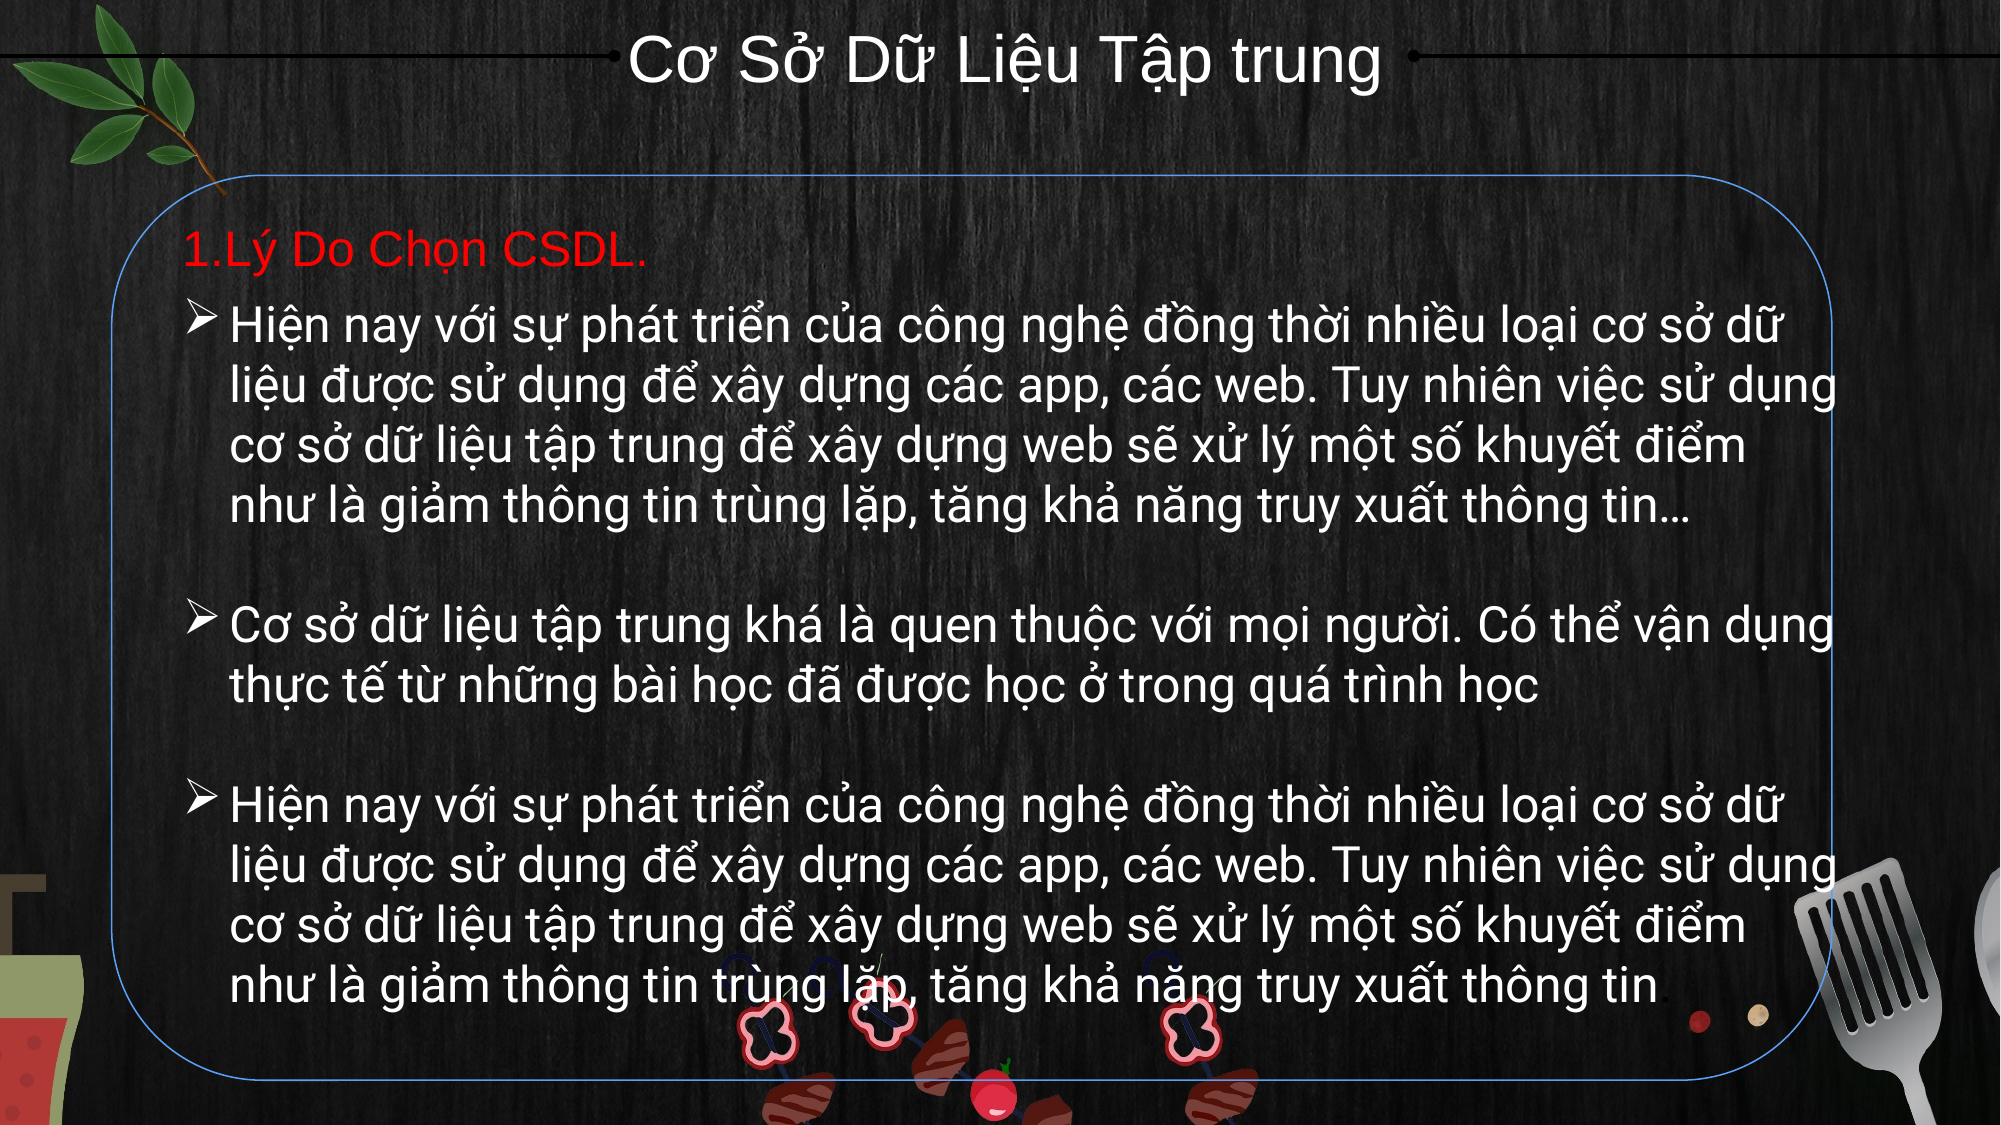

Cơ Sở Dữ Liệu Tập trung

1.Lý Do Chọn CSDL.
Hiện nay với sự phát triển của công nghệ đồng thời nhiều loại cơ sở dữ liệu được sử dụng để xây dựng các app, các web. Tuy nhiên việc sử dụng cơ sở dữ liệu tập trung để xây dựng web sẽ xử lý một số khuyết điểm như là giảm thông tin trùng lặp, tăng khả năng truy xuất thông tin…

Cơ sở dữ liệu tập trung khá là quen thuộc với mọi người. Có thể vận dụng thực tế từ những bài học đã được học ở trong quá trình học

Hiện nay với sự phát triển của công nghệ đồng thời nhiều loại cơ sở dữ liệu được sử dụng để xây dựng các app, các web. Tuy nhiên việc sử dụng cơ sở dữ liệu tập trung để xây dựng web sẽ xử lý một số khuyết điểm như là giảm thông tin trùng lặp, tăng khả năng truy xuất thông tin.